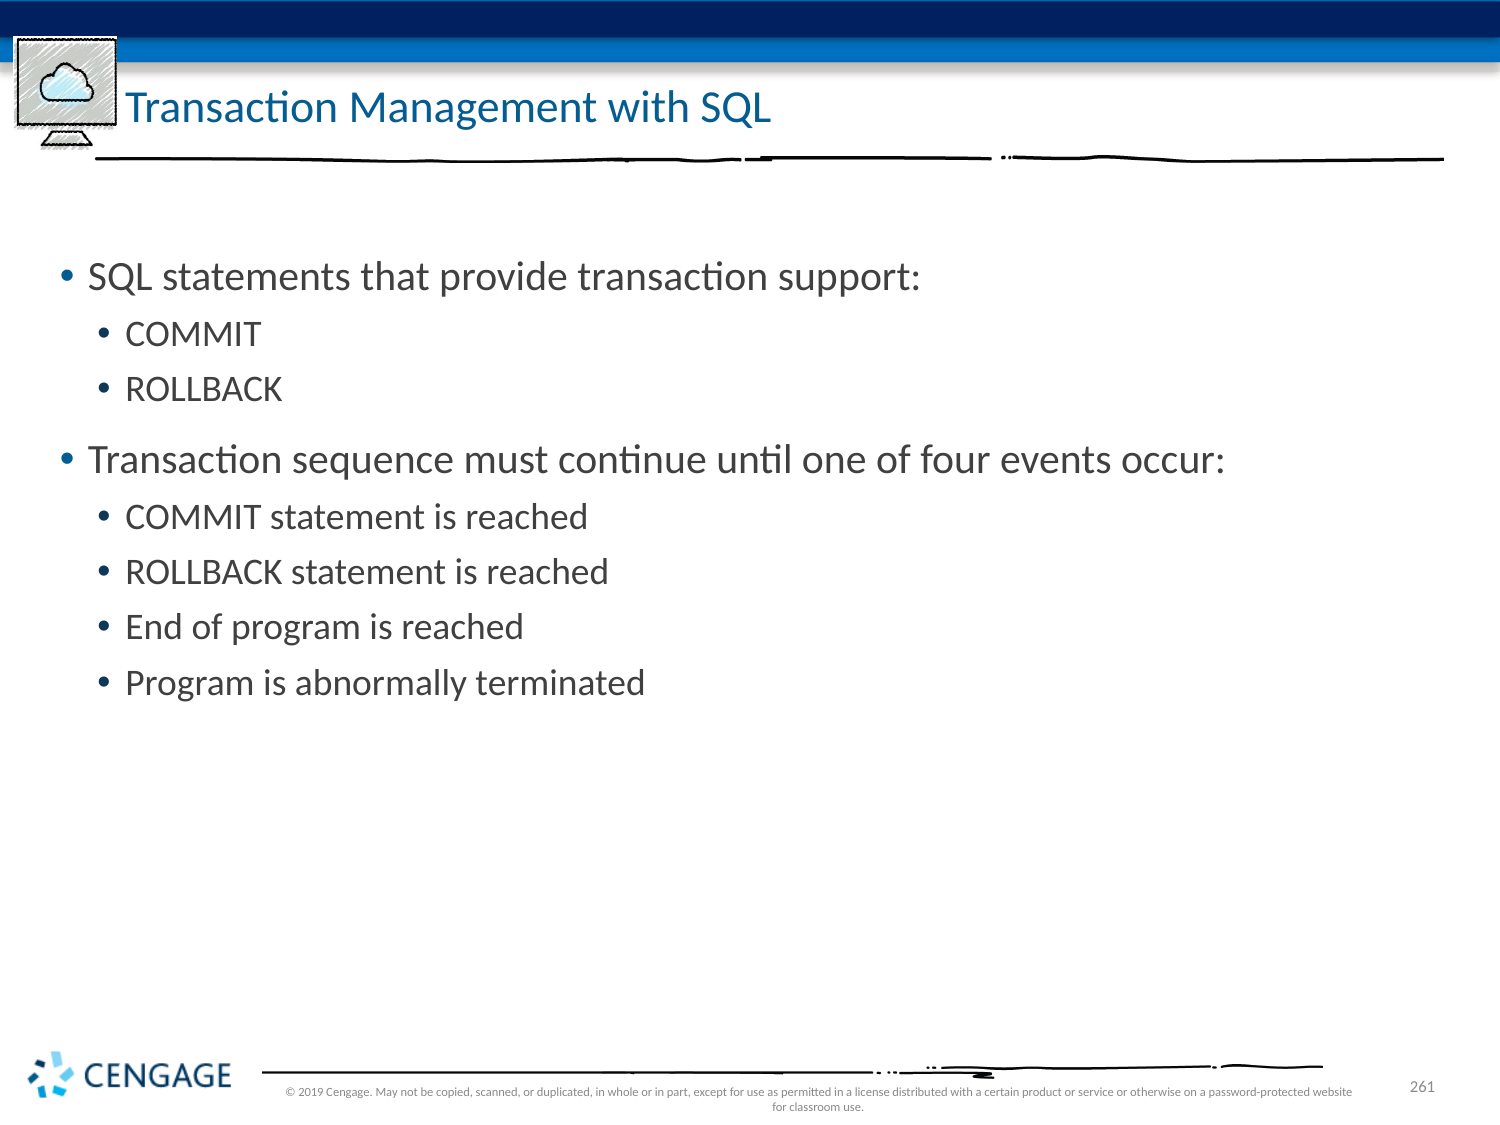

# Transaction Management with SQL
SQL statements that provide transaction support:
COMMIT
ROLLBACK
Transaction sequence must continue until one of four events occur:
COMMIT statement is reached
ROLLBACK statement is reached
End of program is reached
Program is abnormally terminated

© 2019 Cengage. May not be copied, scanned, or duplicated, in whole or in part, except for use as permitted in a license distributed with a certain product or service or otherwise on a password-protected website for classroom use.